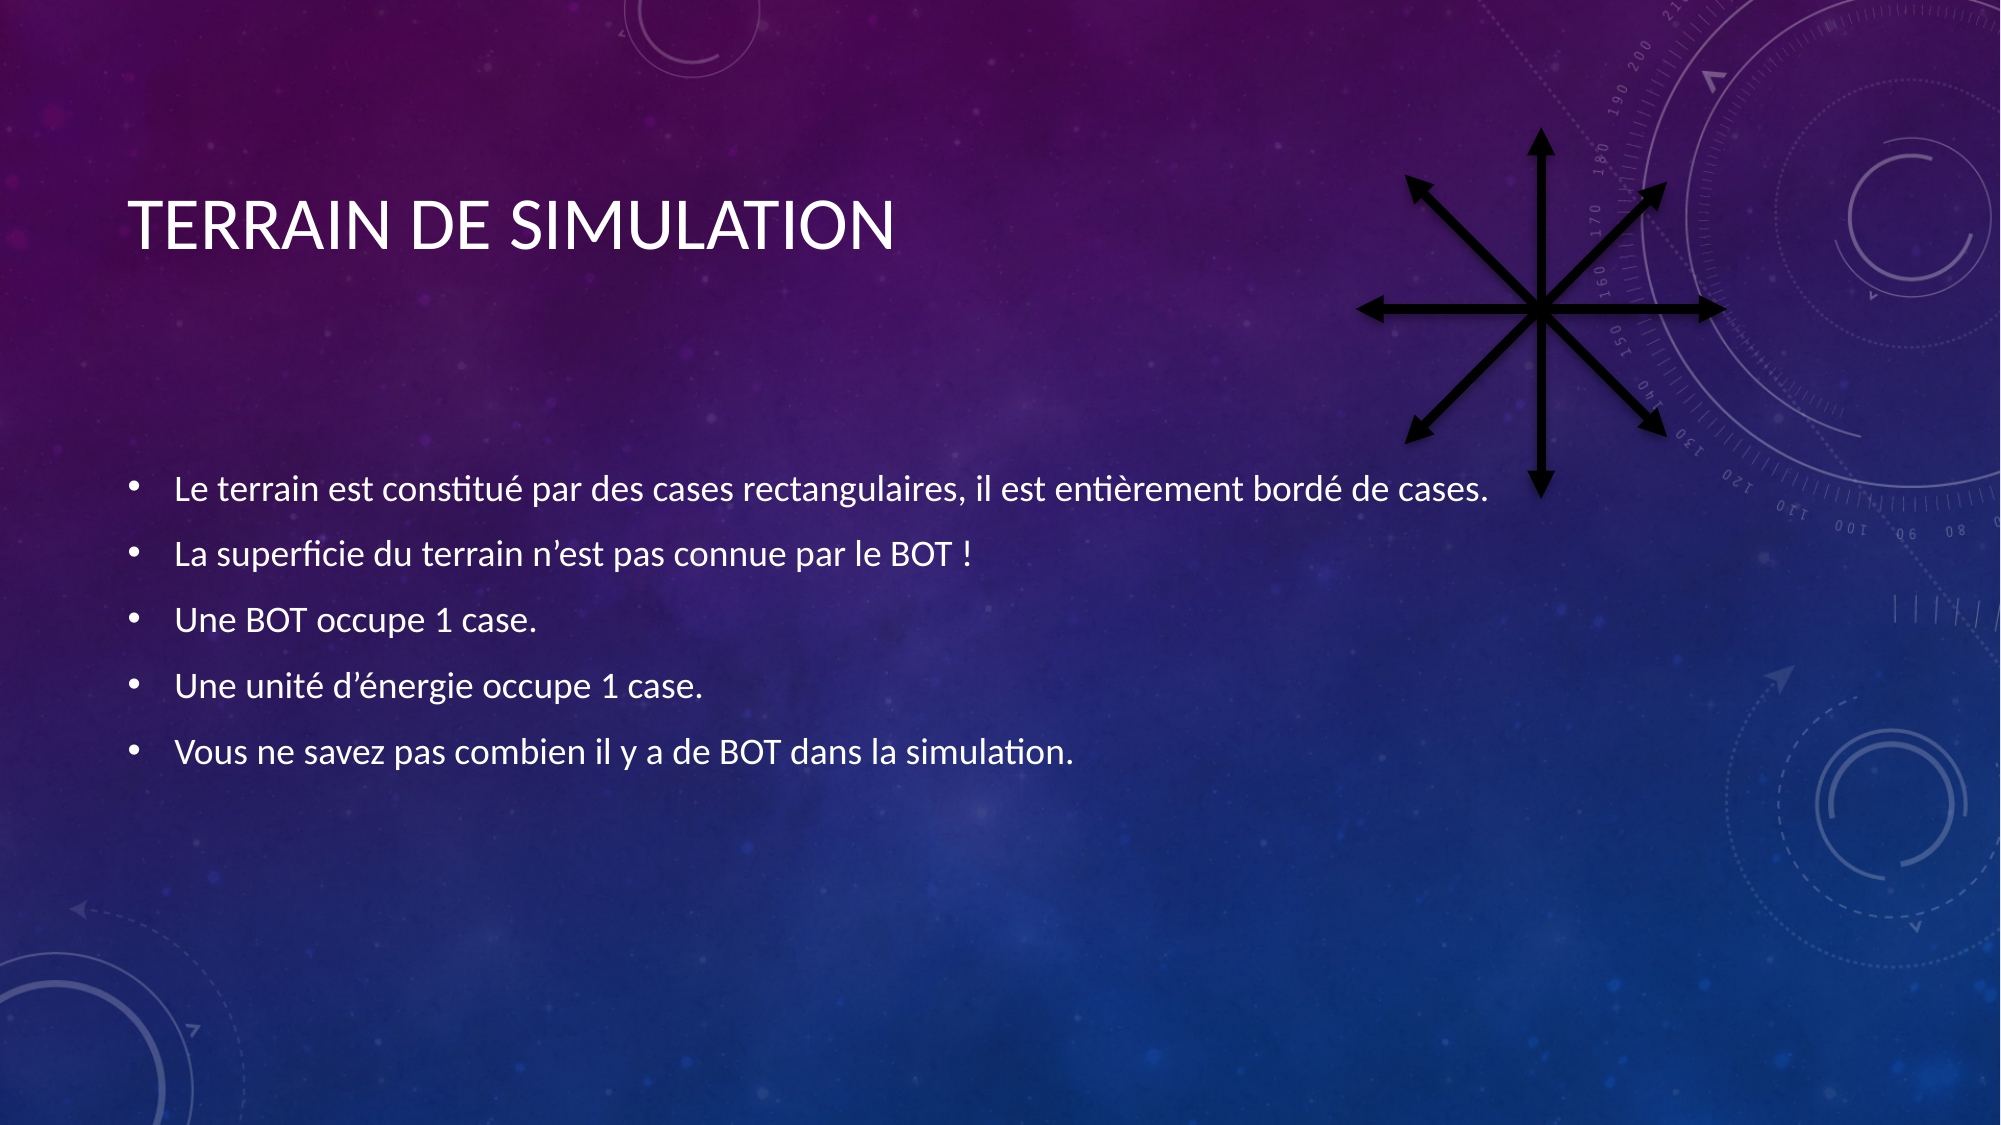

# Terrain de simulation
Le terrain est constitué par des cases rectangulaires, il est entièrement bordé de cases.
La superficie du terrain n’est pas connue par le BOT !
Une BOT occupe 1 case.
Une unité d’énergie occupe 1 case.
Vous ne savez pas combien il y a de BOT dans la simulation.